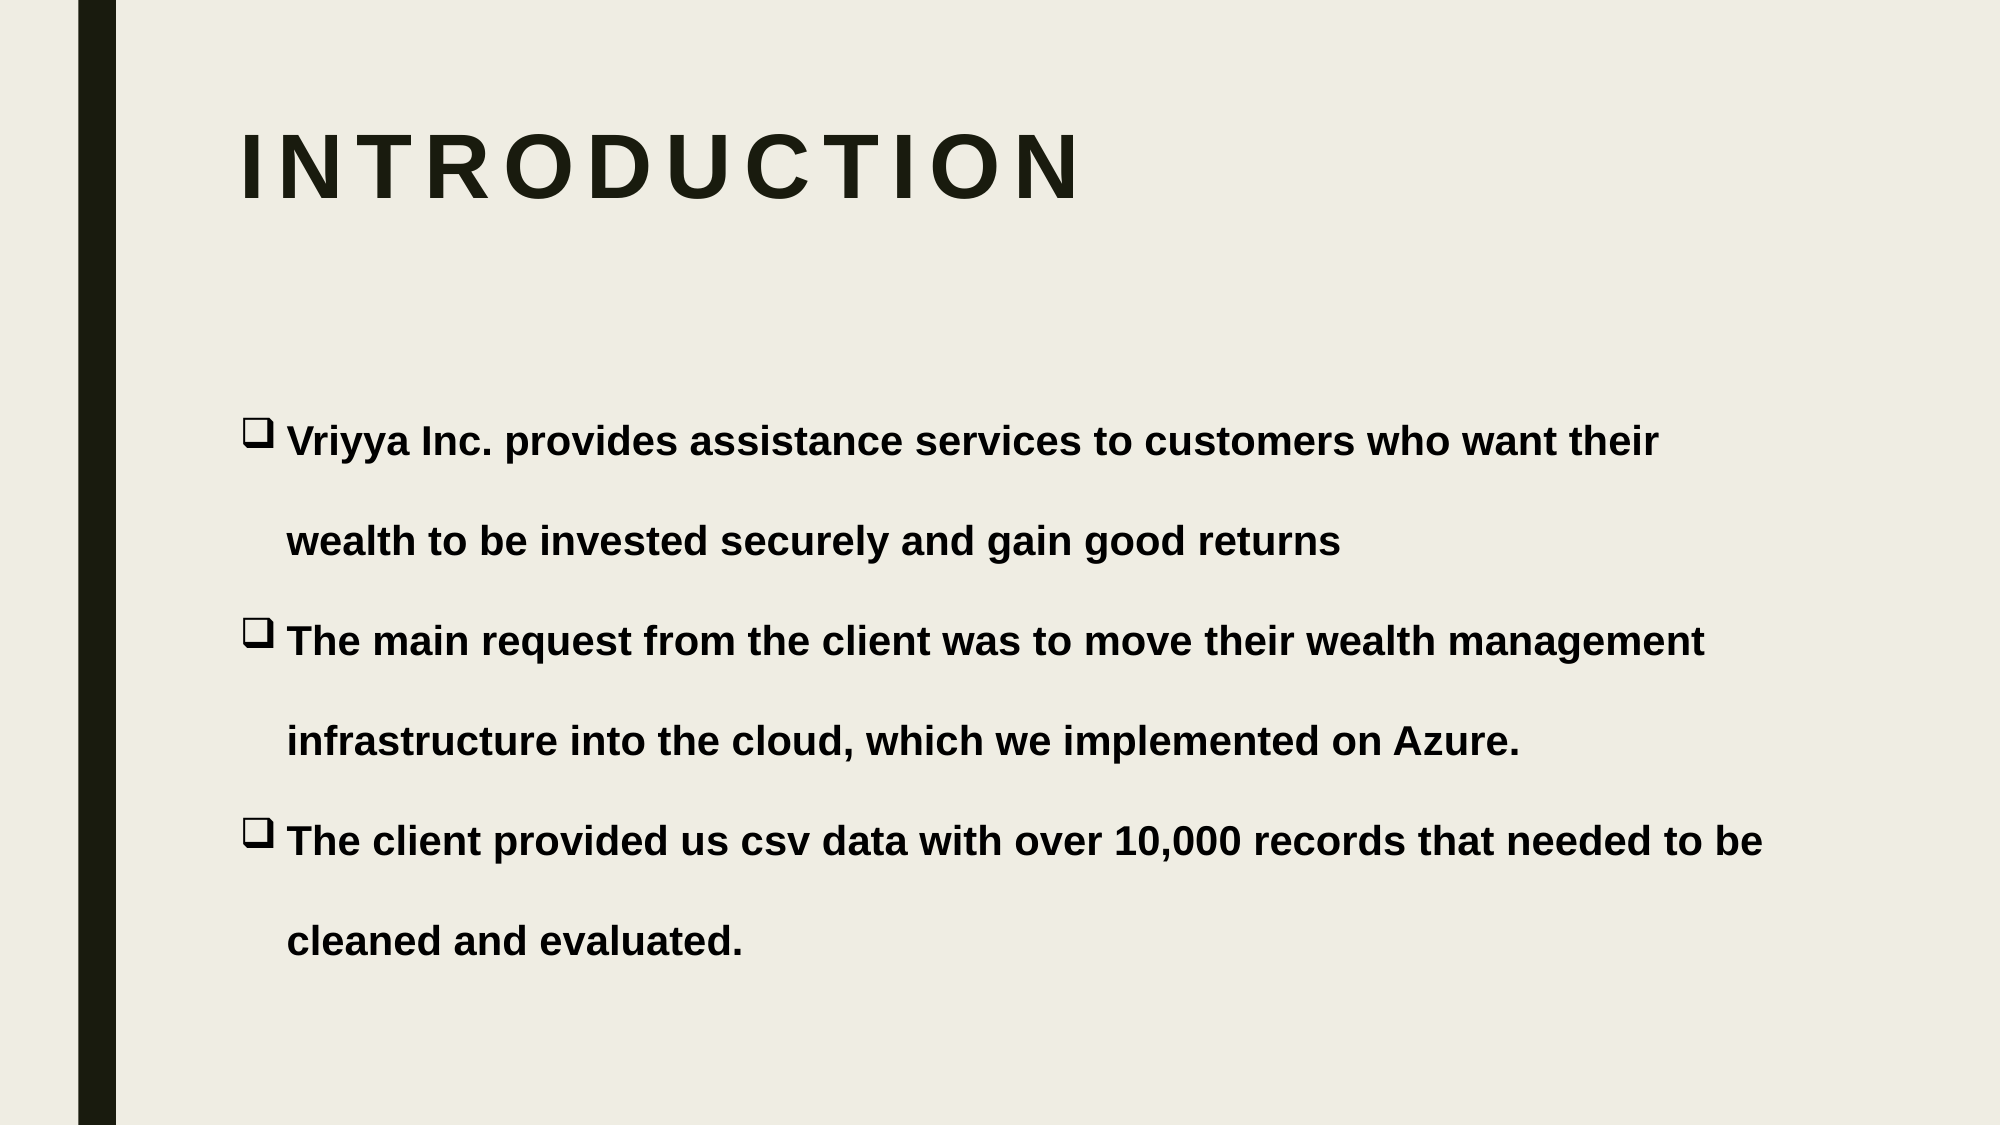

INTRODUCTION
Vriyya Inc. provides assistance services to customers who want their wealth to be invested securely and gain good returns
The main request from the client was to move their wealth management infrastructure into the cloud, which we implemented on Azure.
The client provided us csv data with over 10,000 records that needed to be cleaned and evaluated.